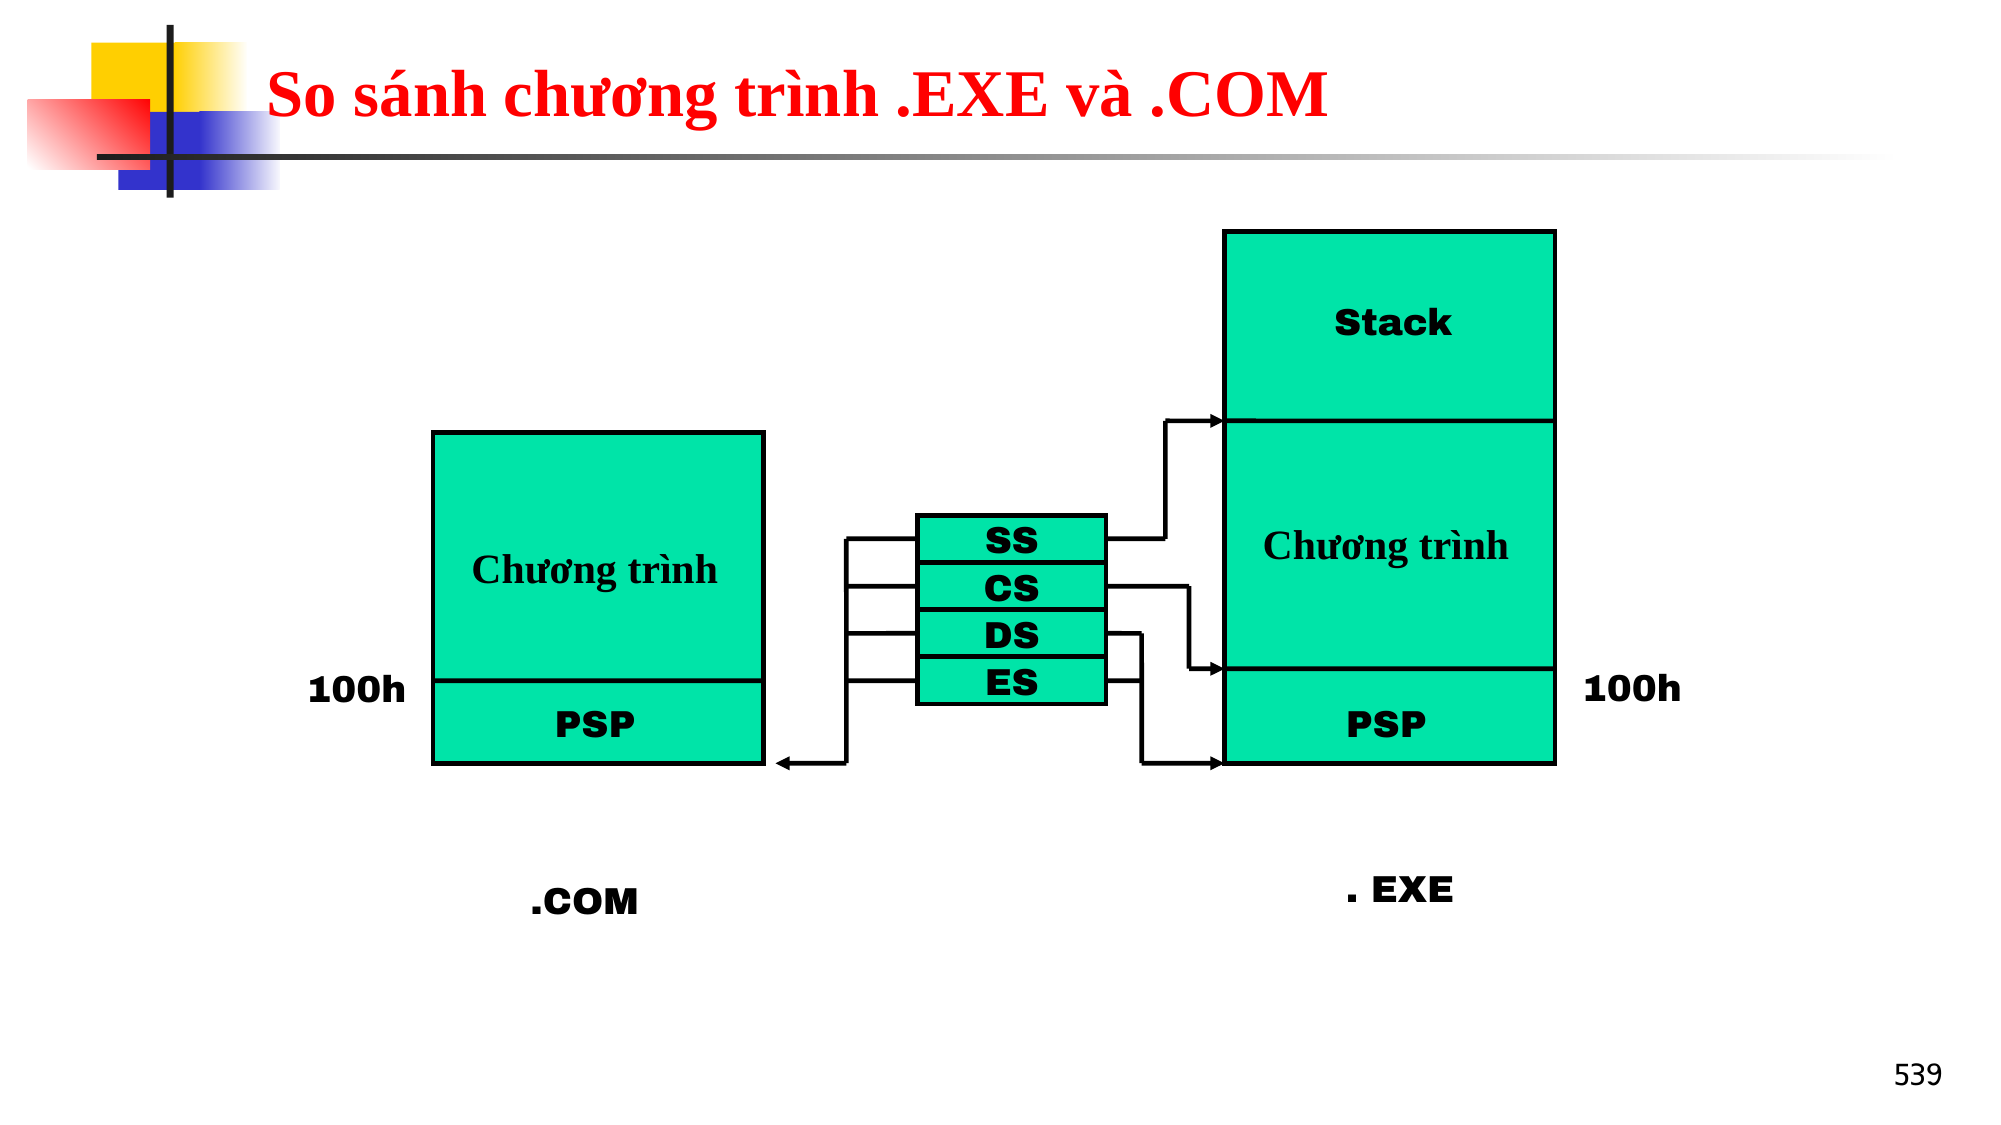

# So sánh chương trình .EXE và .COM

Stack

Chương trình
SS
Chương trình

CS

DS

ES
100h
100h

PSP
PSP

. EXE
.COM
539